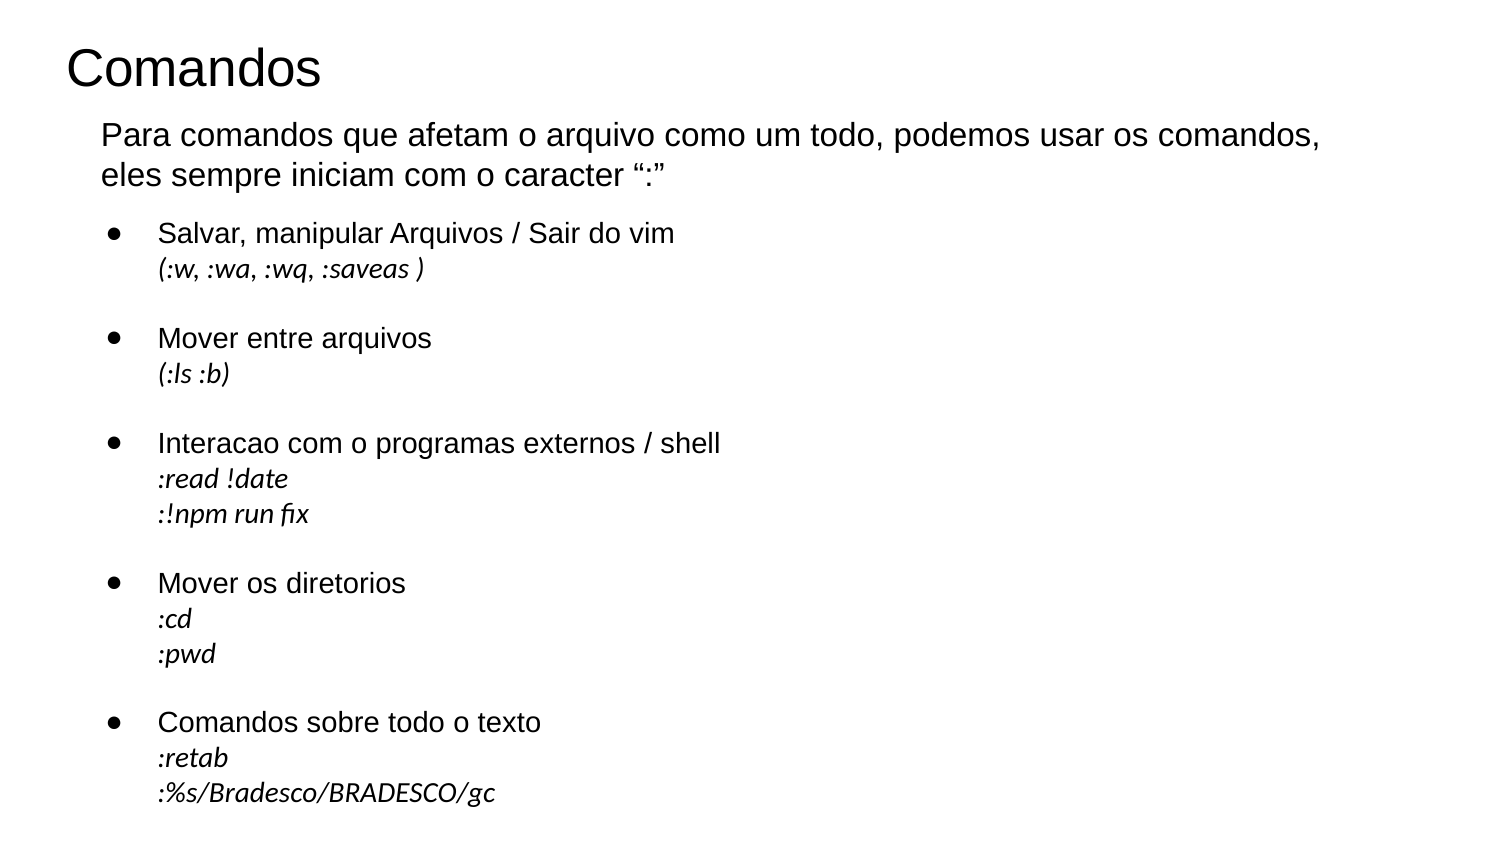

# Comandos
Para comandos que afetam o arquivo como um todo, podemos usar os comandos, eles sempre iniciam com o caracter “:”
Salvar, manipular Arquivos / Sair do vim
(:w, :wa, :wq, :saveas )

Mover entre arquivos
(:ls :b)

Interacao com o programas externos / shell
:read !date
:!npm run fix

Mover os diretorios
:cd
:pwd

Comandos sobre todo o texto
:retab
:%s/Bradesco/BRADESCO/gc